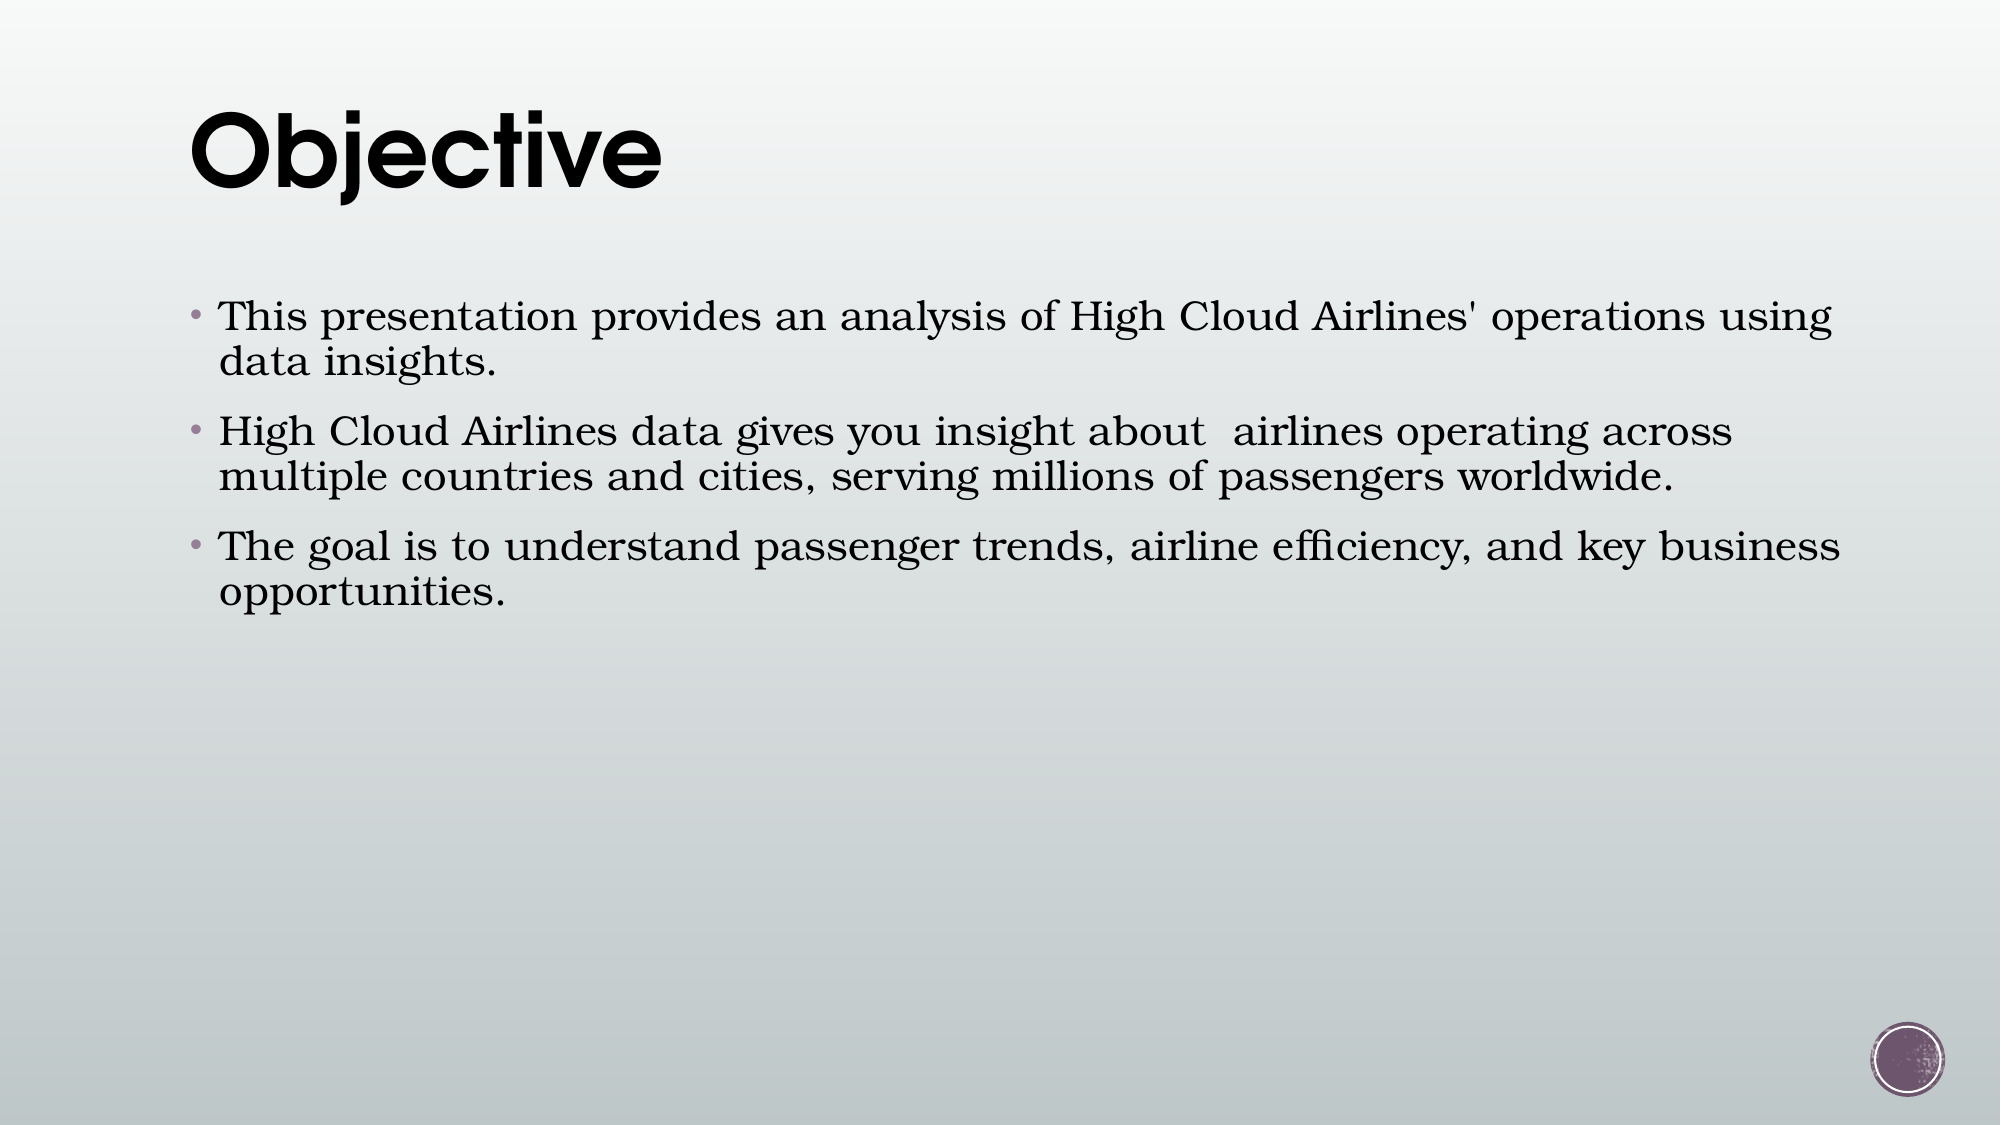

# Objective
This presentation provides an analysis of High Cloud Airlines' operations using data insights.
High Cloud Airlines data gives you insight about  airlines operating across multiple countries and cities, serving millions of passengers worldwide.
The goal is to understand passenger trends, airline efficiency, and key business opportunities.